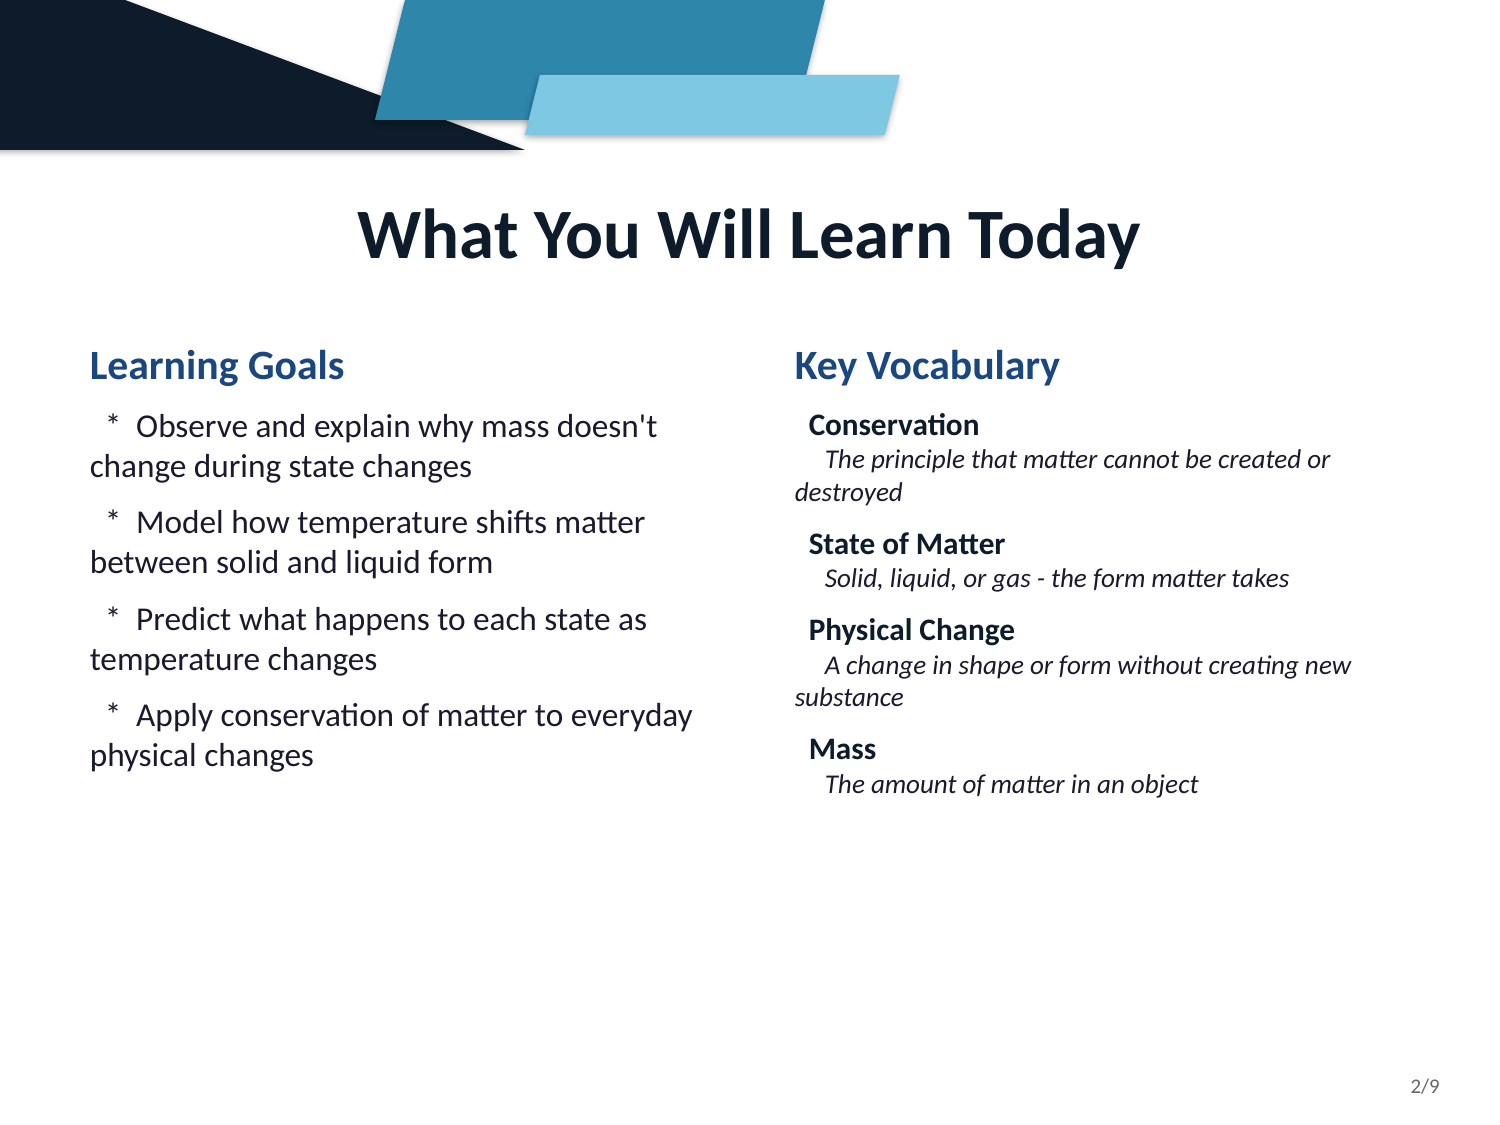

What You Will Learn Today
Learning Goals
  *  Observe and explain why mass doesn't change during state changes
  *  Model how temperature shifts matter between solid and liquid form
  *  Predict what happens to each state as temperature changes
  *  Apply conservation of matter to everyday physical changes
Key Vocabulary
  Conservation
     The principle that matter cannot be created or destroyed
  State of Matter
     Solid, liquid, or gas - the form matter takes
  Physical Change
     A change in shape or form without creating new substance
  Mass
     The amount of matter in an object
2/9